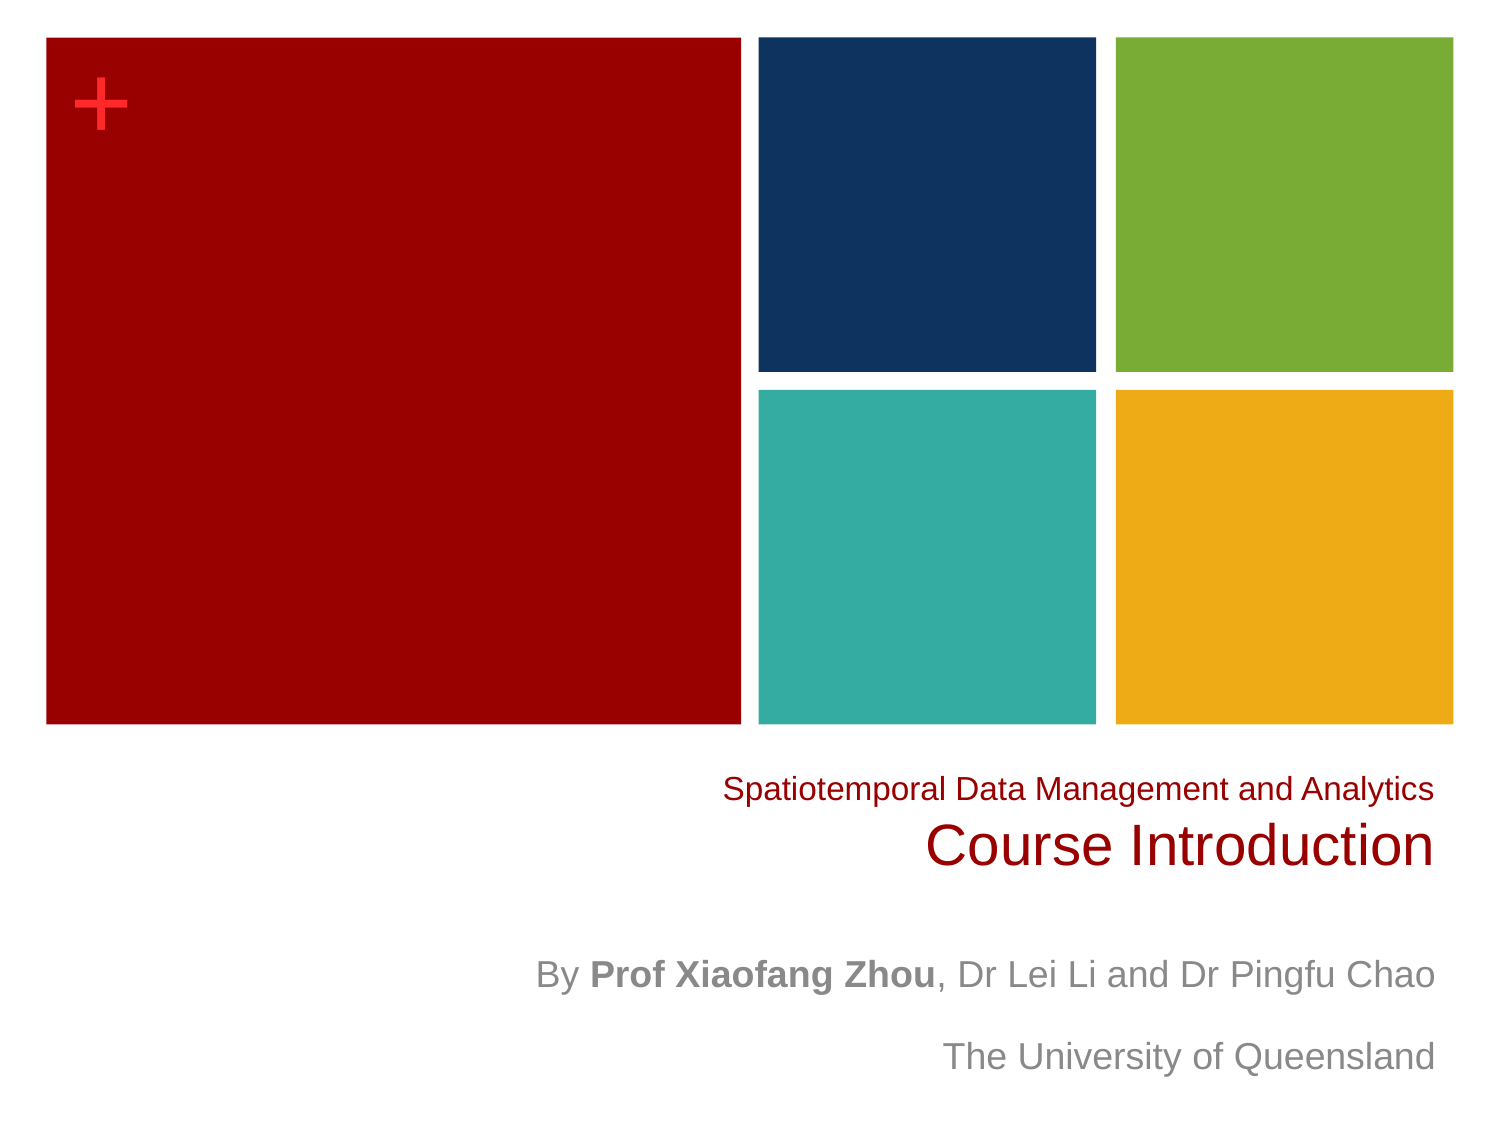

# Spatiotemporal Data Management and Analytics Course Introduction
By Prof Xiaofang Zhou, Dr Lei Li and Dr Pingfu Chao
The University of Queensland